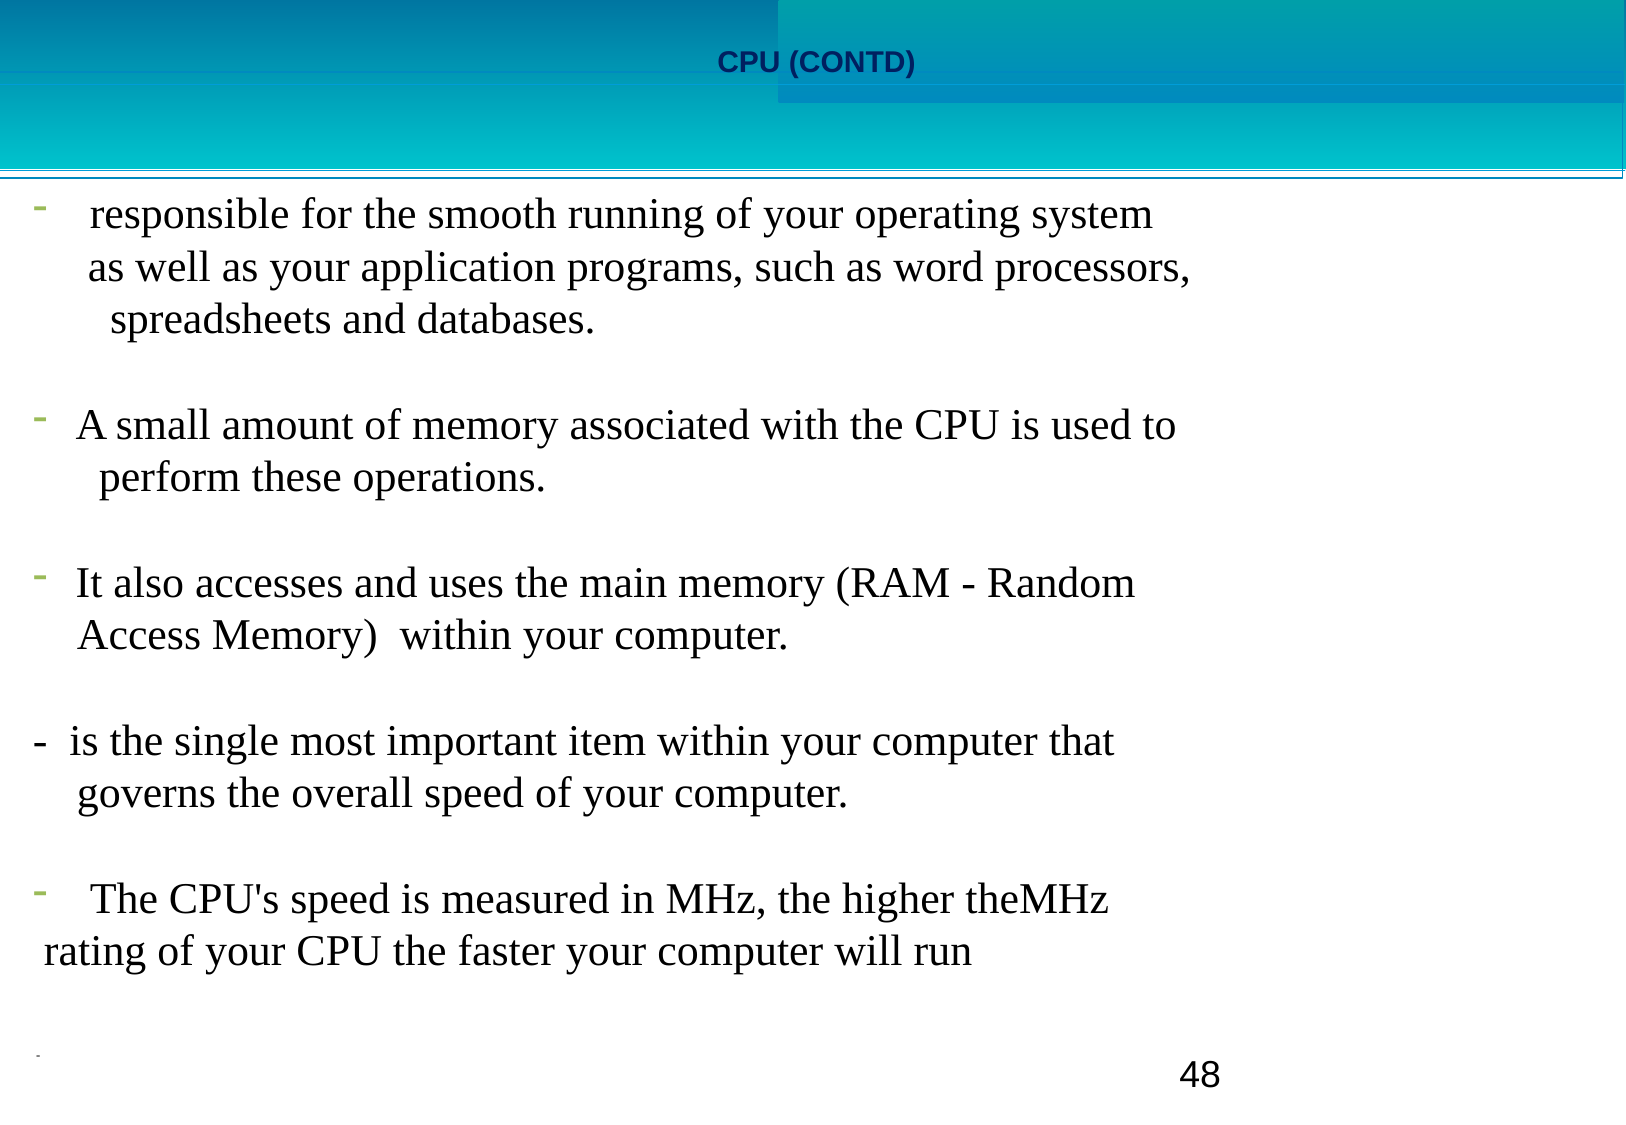

# CPU (CONTD)
responsible for the smooth running of your operating system
     as well as your application programs, such as word processors,
       spreadsheets and databases.

A small amount of memory associated with the CPU is used to
      perform these operations.

It also accesses and uses the main memory (RAM - Random
    Access Memory)  within your computer.

-  is the single most important item within your computer that
    governs the overall speed of your computer.

The CPU's speed is measured in MHz, the higher theMHz
 rating of your CPU the faster your computer will run

 -

48